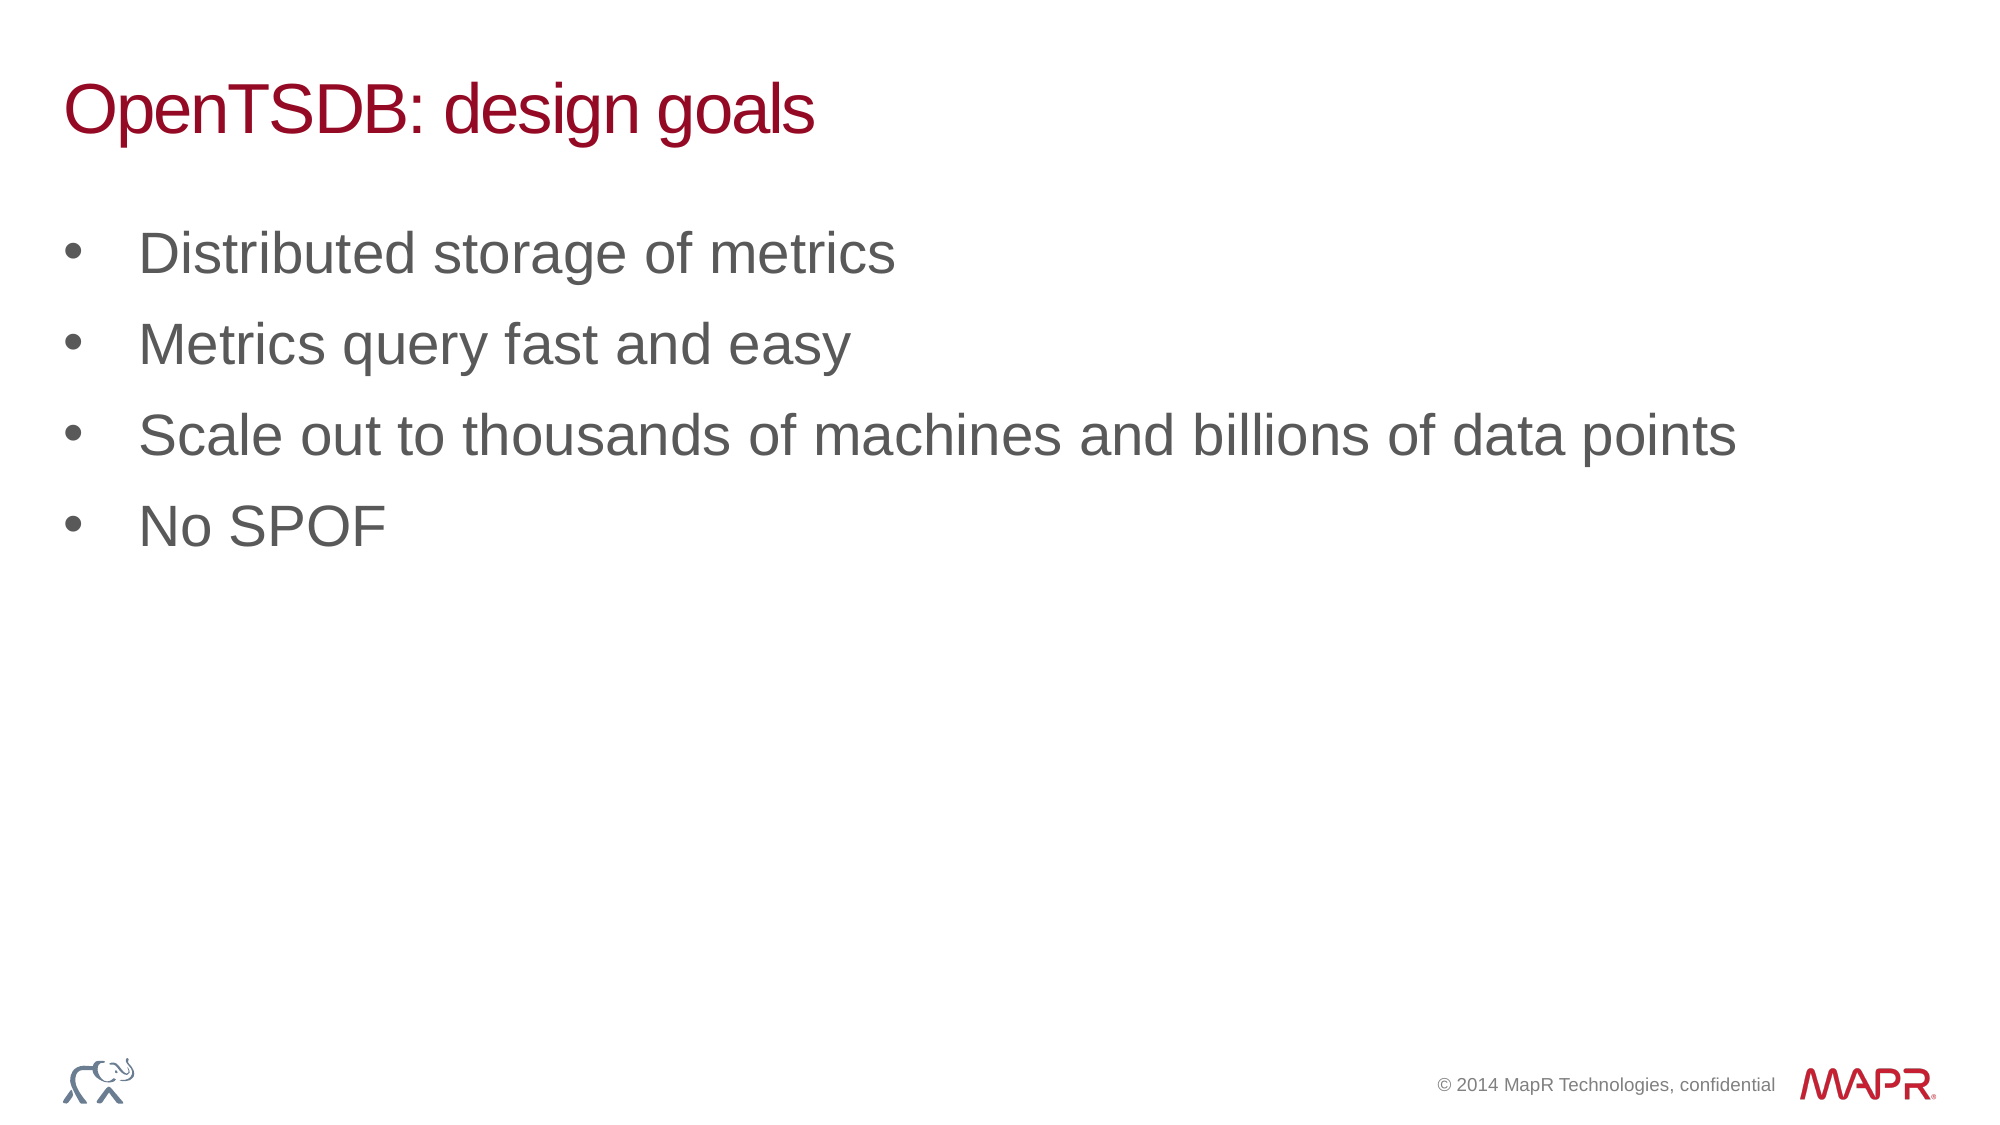

# OpenTSDB: design goals
Distributed storage of metrics
Metrics query fast and easy
Scale out to thousands of machines and billions of data points
No SPOF